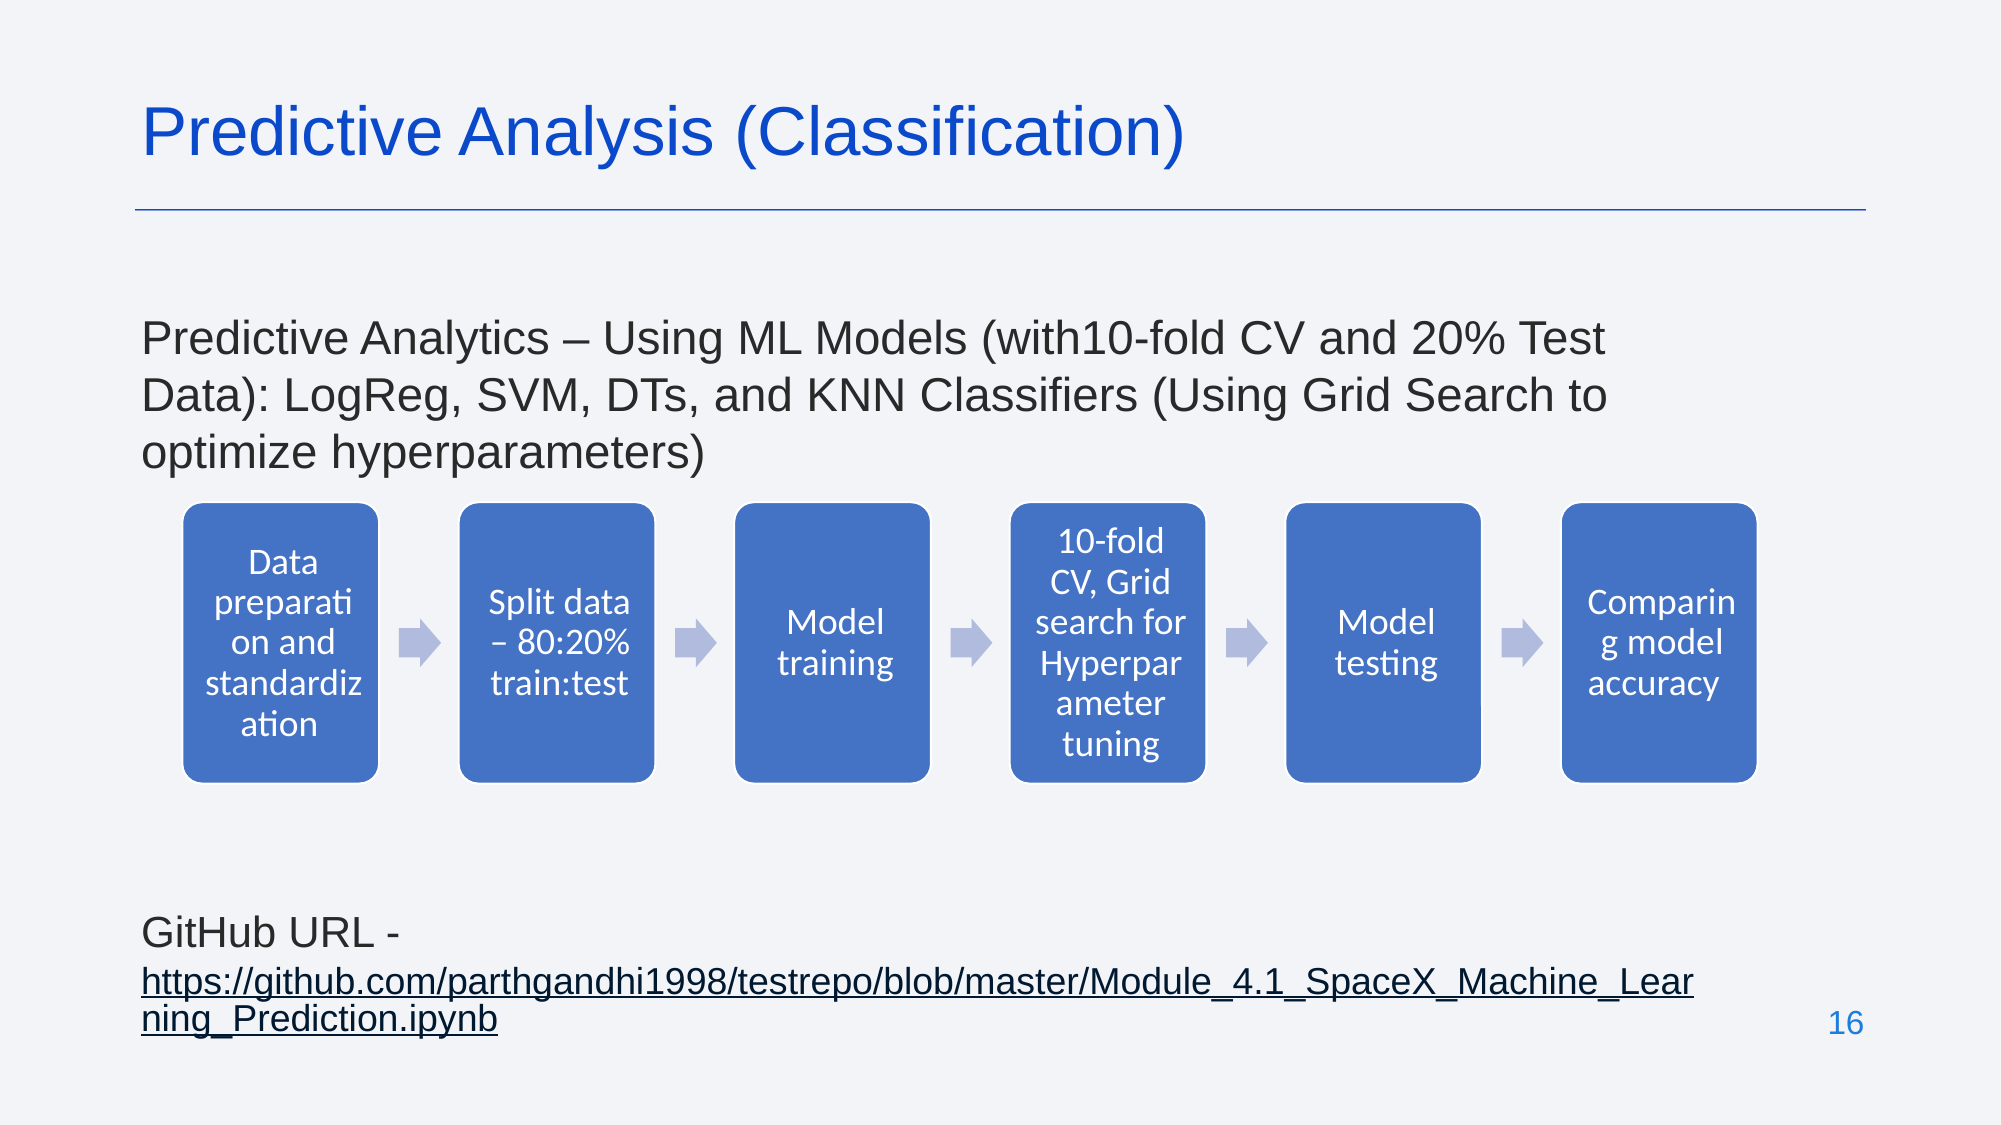

Predictive Analysis (Classification)
Predictive Analytics – Using ML Models (with10-fold CV and 20% Test Data): LogReg, SVM, DTs, and KNN Classifiers (Using Grid Search to optimize hyperparameters)

GitHub URL - https://github.com/parthgandhi1998/testrepo/blob/master/Module_4.1_SpaceX_Machine_Learning_Prediction.ipynb
Data preparation and standardization

Split data – 80:20% train:test

Model training

10-fold CV, Grid search for Hyperparameter tuning

Model testing

Comparing model accuracy
16